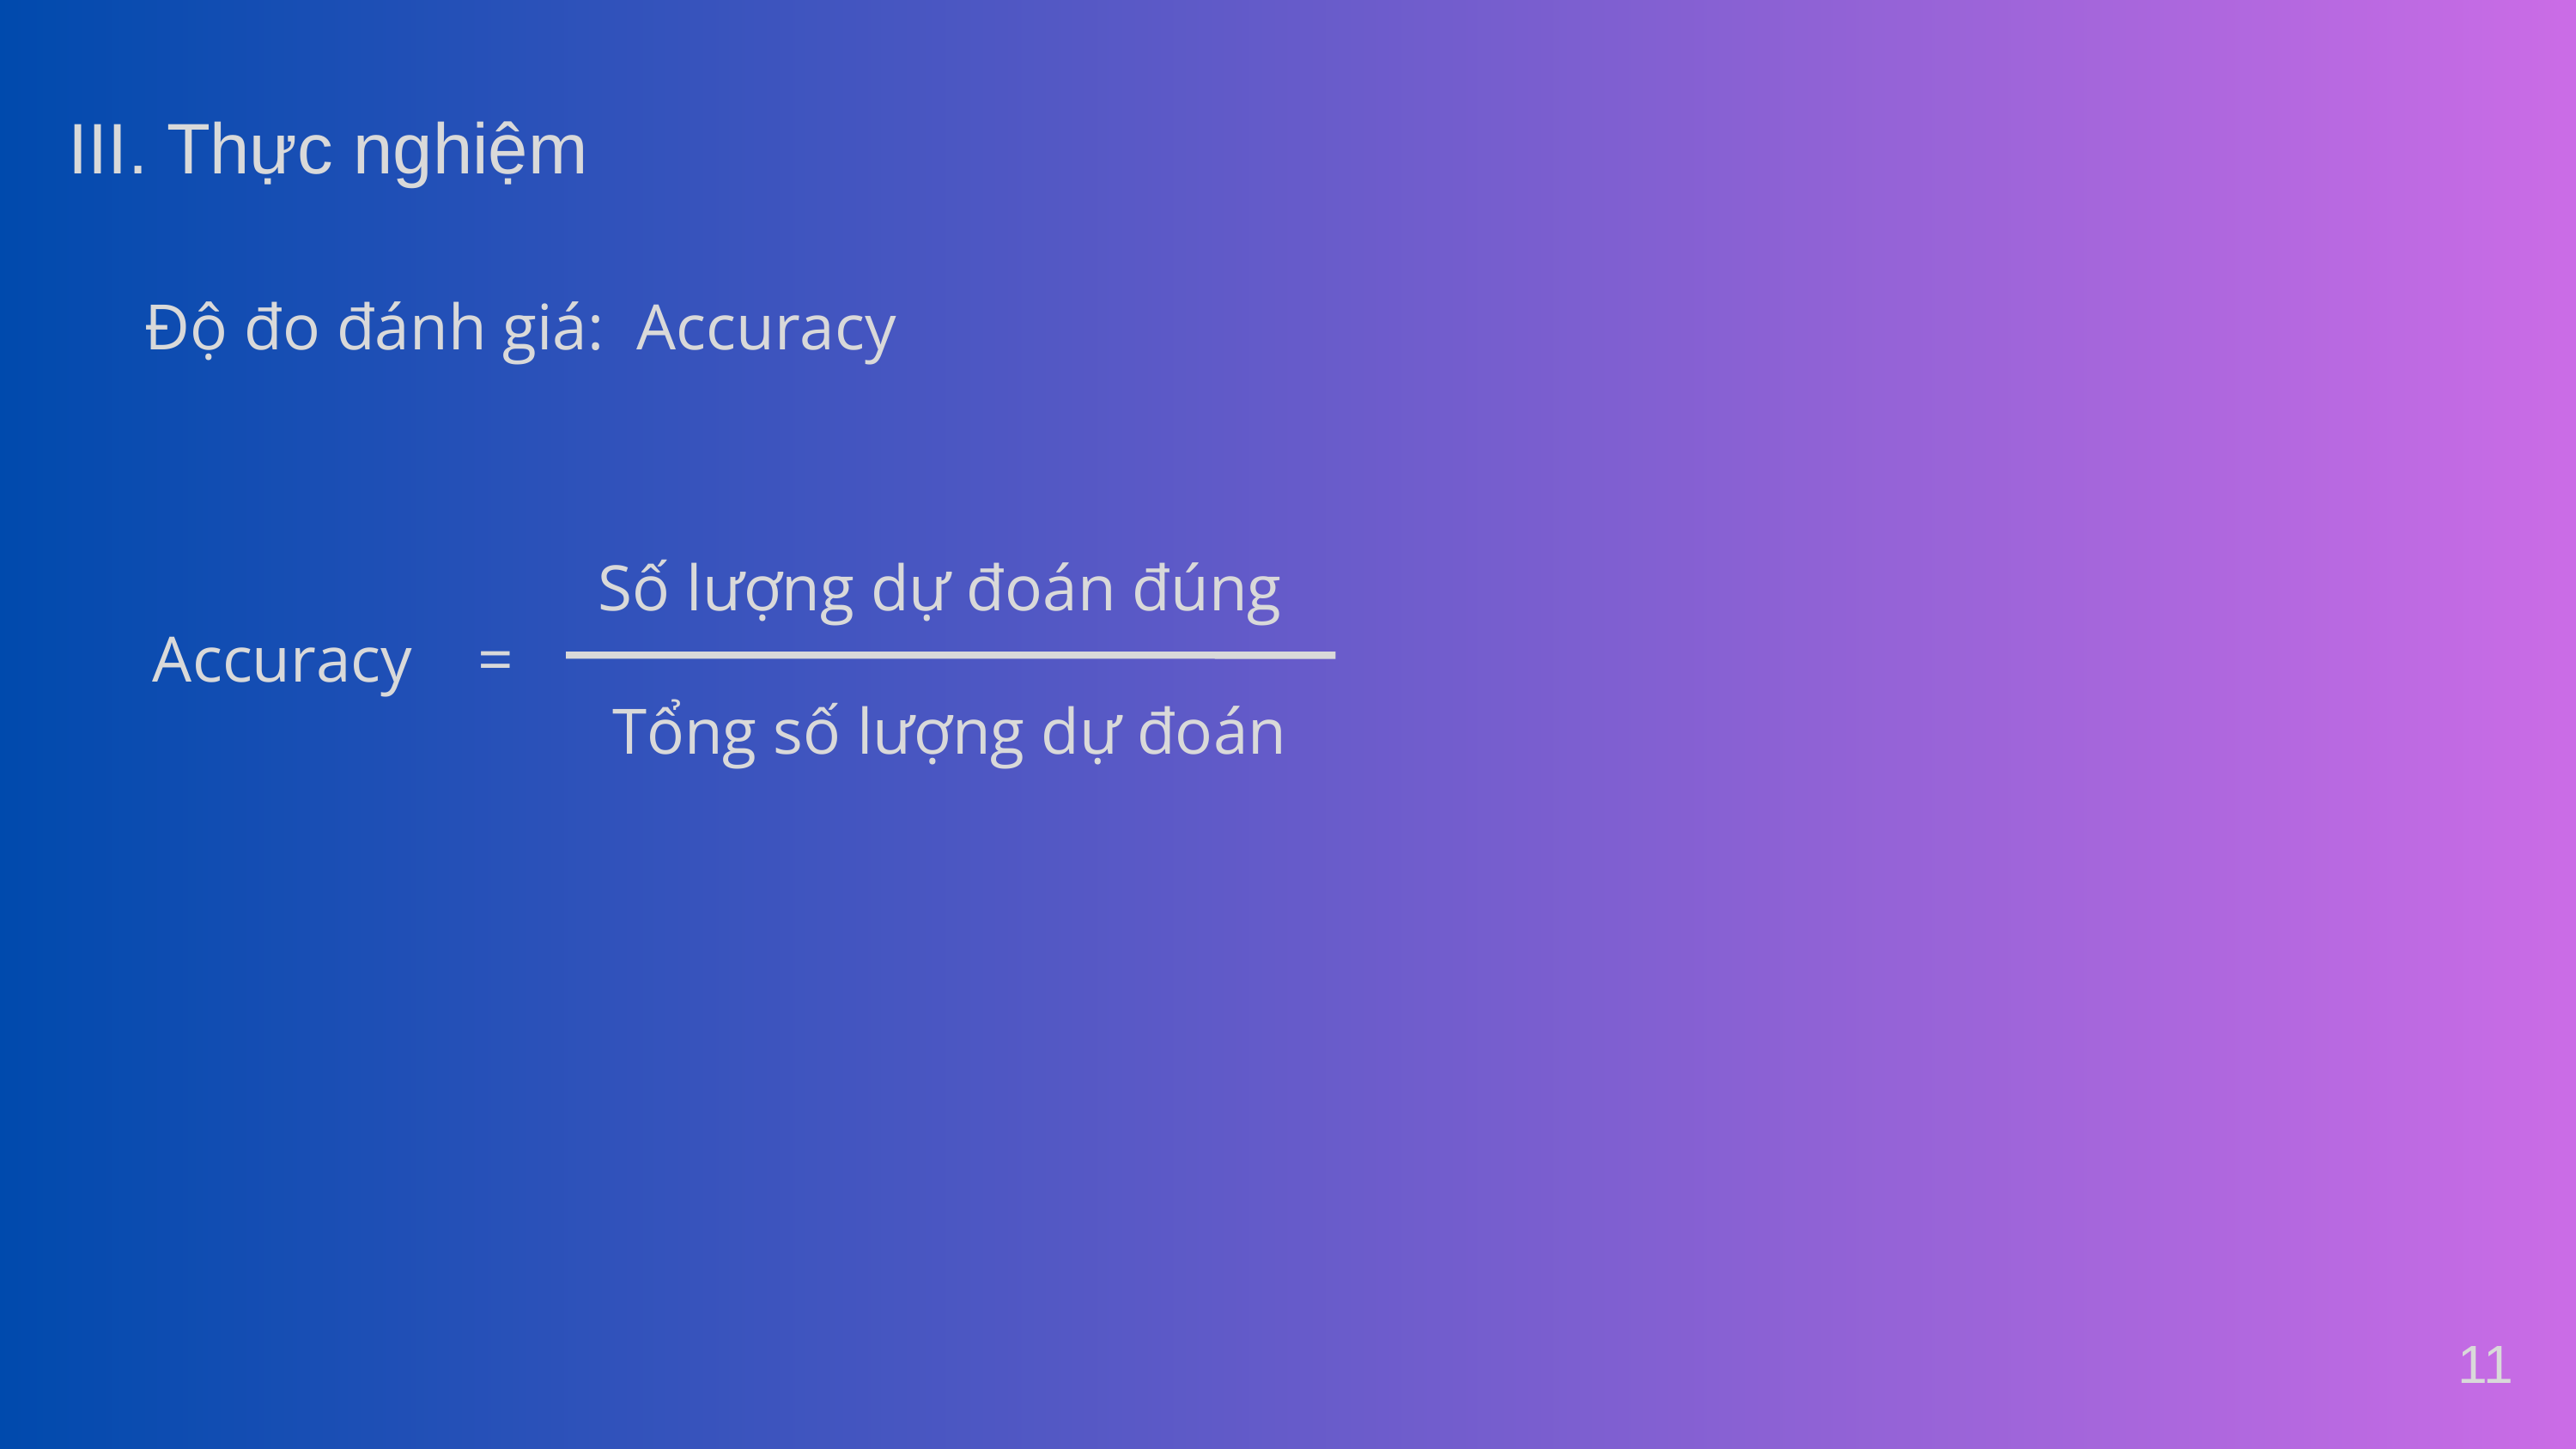

III. Thực nghiệm
Độ đo đánh giá:  Accuracy
  Số lượng dự đoán đúng
Accuracy    =

Tổng số lượng dự đoán
11